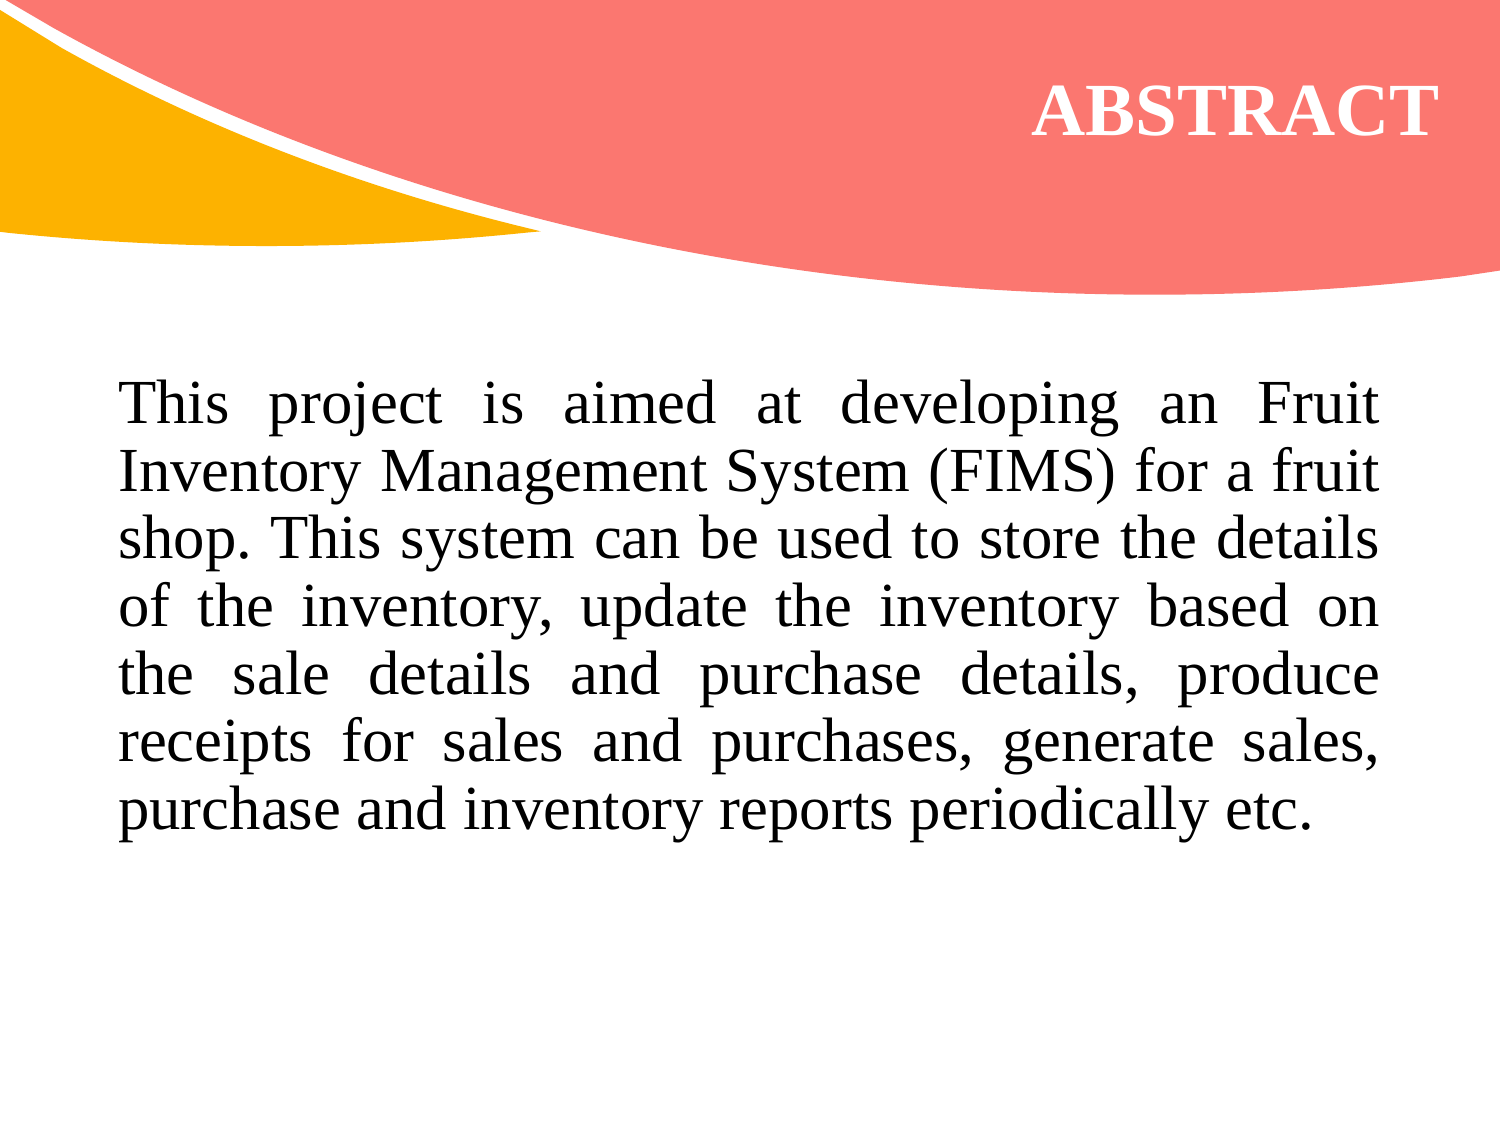

# abstract
This project is aimed at developing an Fruit Inventory Management System (FIMS) for a fruit shop. This system can be used to store the details of the inventory, update the inventory based on the sale details and purchase details, produce receipts for sales and purchases, generate sales, purchase and inventory reports periodically etc.